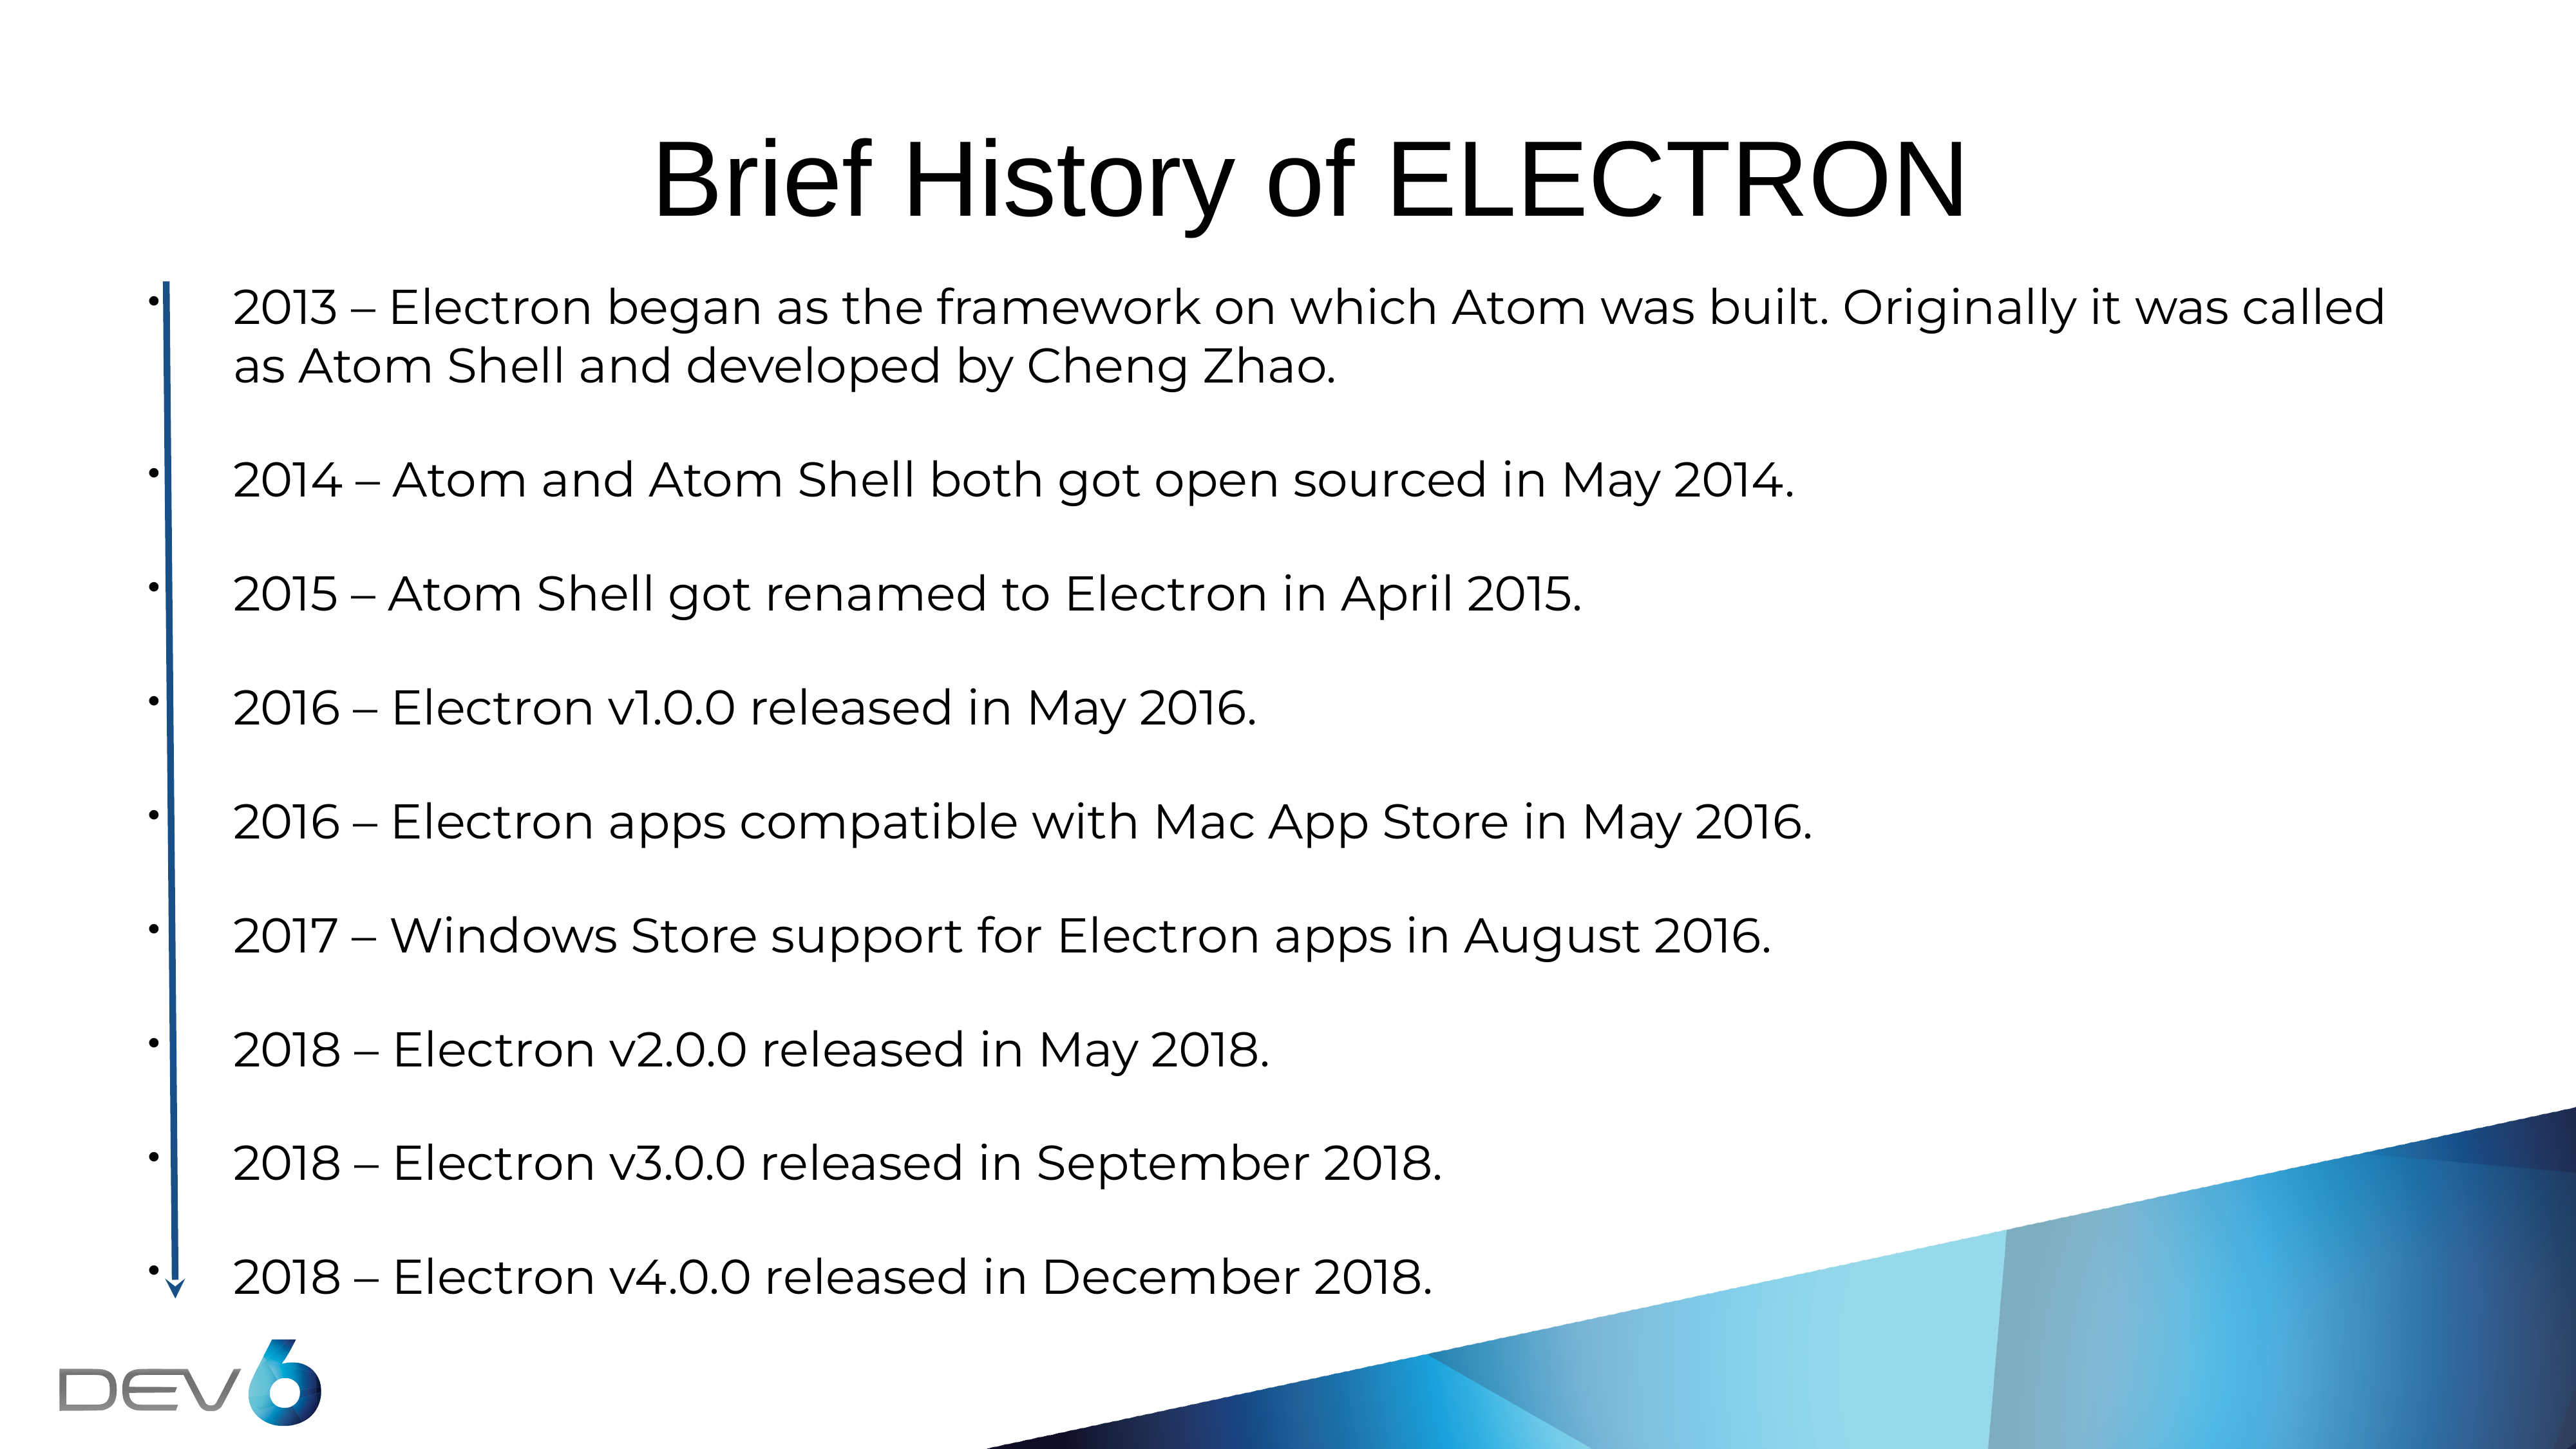

# Brief History of ELECTRON
2013 – Electron began as the framework on which Atom was built. Originally it was called as Atom Shell and developed by Cheng Zhao.
2014 – Atom and Atom Shell both got open sourced in May 2014.
2015 – Atom Shell got renamed to Electron in April 2015.
2016 – Electron v1.0.0 released in May 2016.
2016 – Electron apps compatible with Mac App Store in May 2016.
2017 – Windows Store support for Electron apps in August 2016.
2018 – Electron v2.0.0 released in May 2018.
2018 – Electron v3.0.0 released in September 2018.
2018 – Electron v4.0.0 released in December 2018.